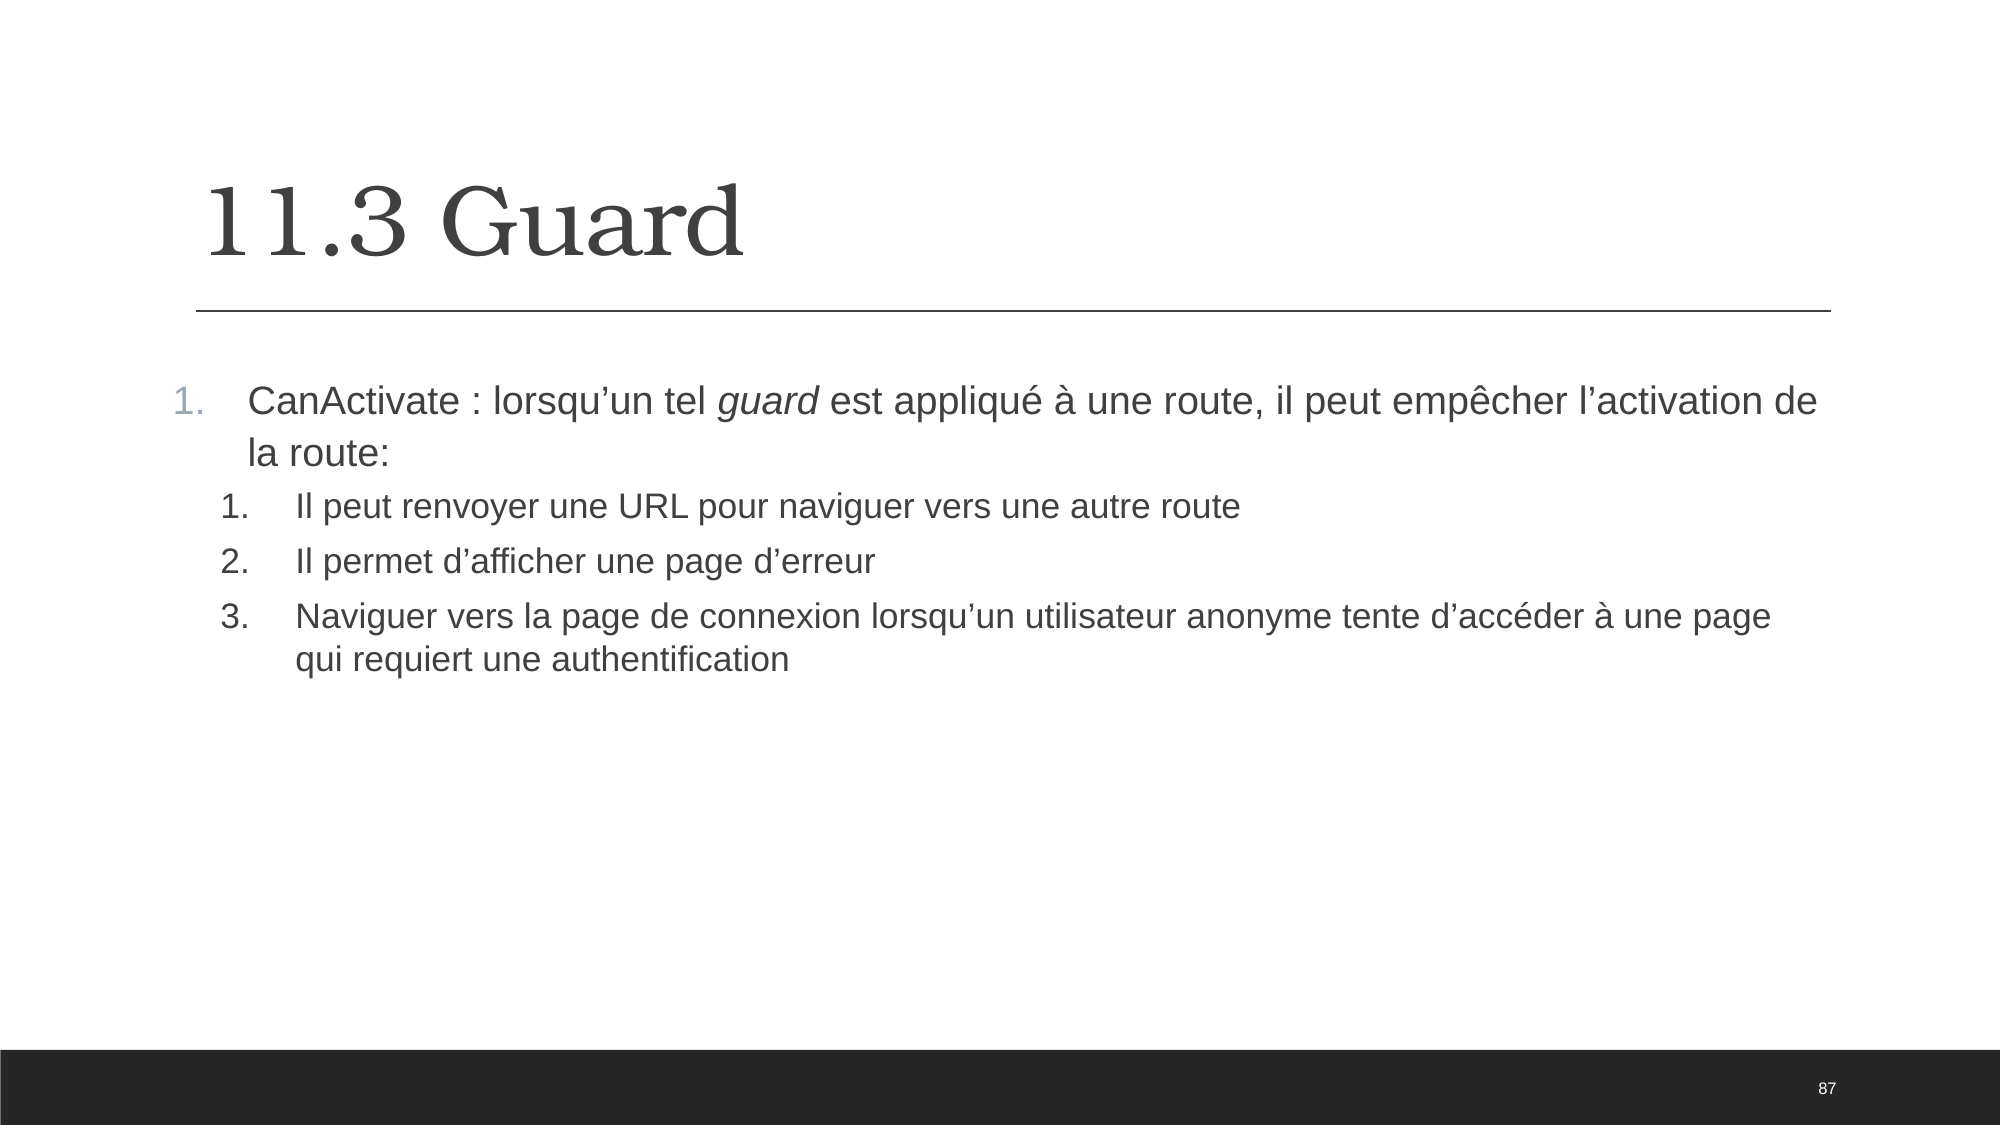

# 11.3 Guard
CanActivate : lorsqu’un tel guard est appliqué à une route, il peut empêcher l’activation de la route:
Il peut renvoyer une URL pour naviguer vers une autre route
Il permet d’afficher une page d’erreur
Naviguer vers la page de connexion lorsqu’un utilisateur anonyme tente d’accéder à une page qui requiert une authentification
87